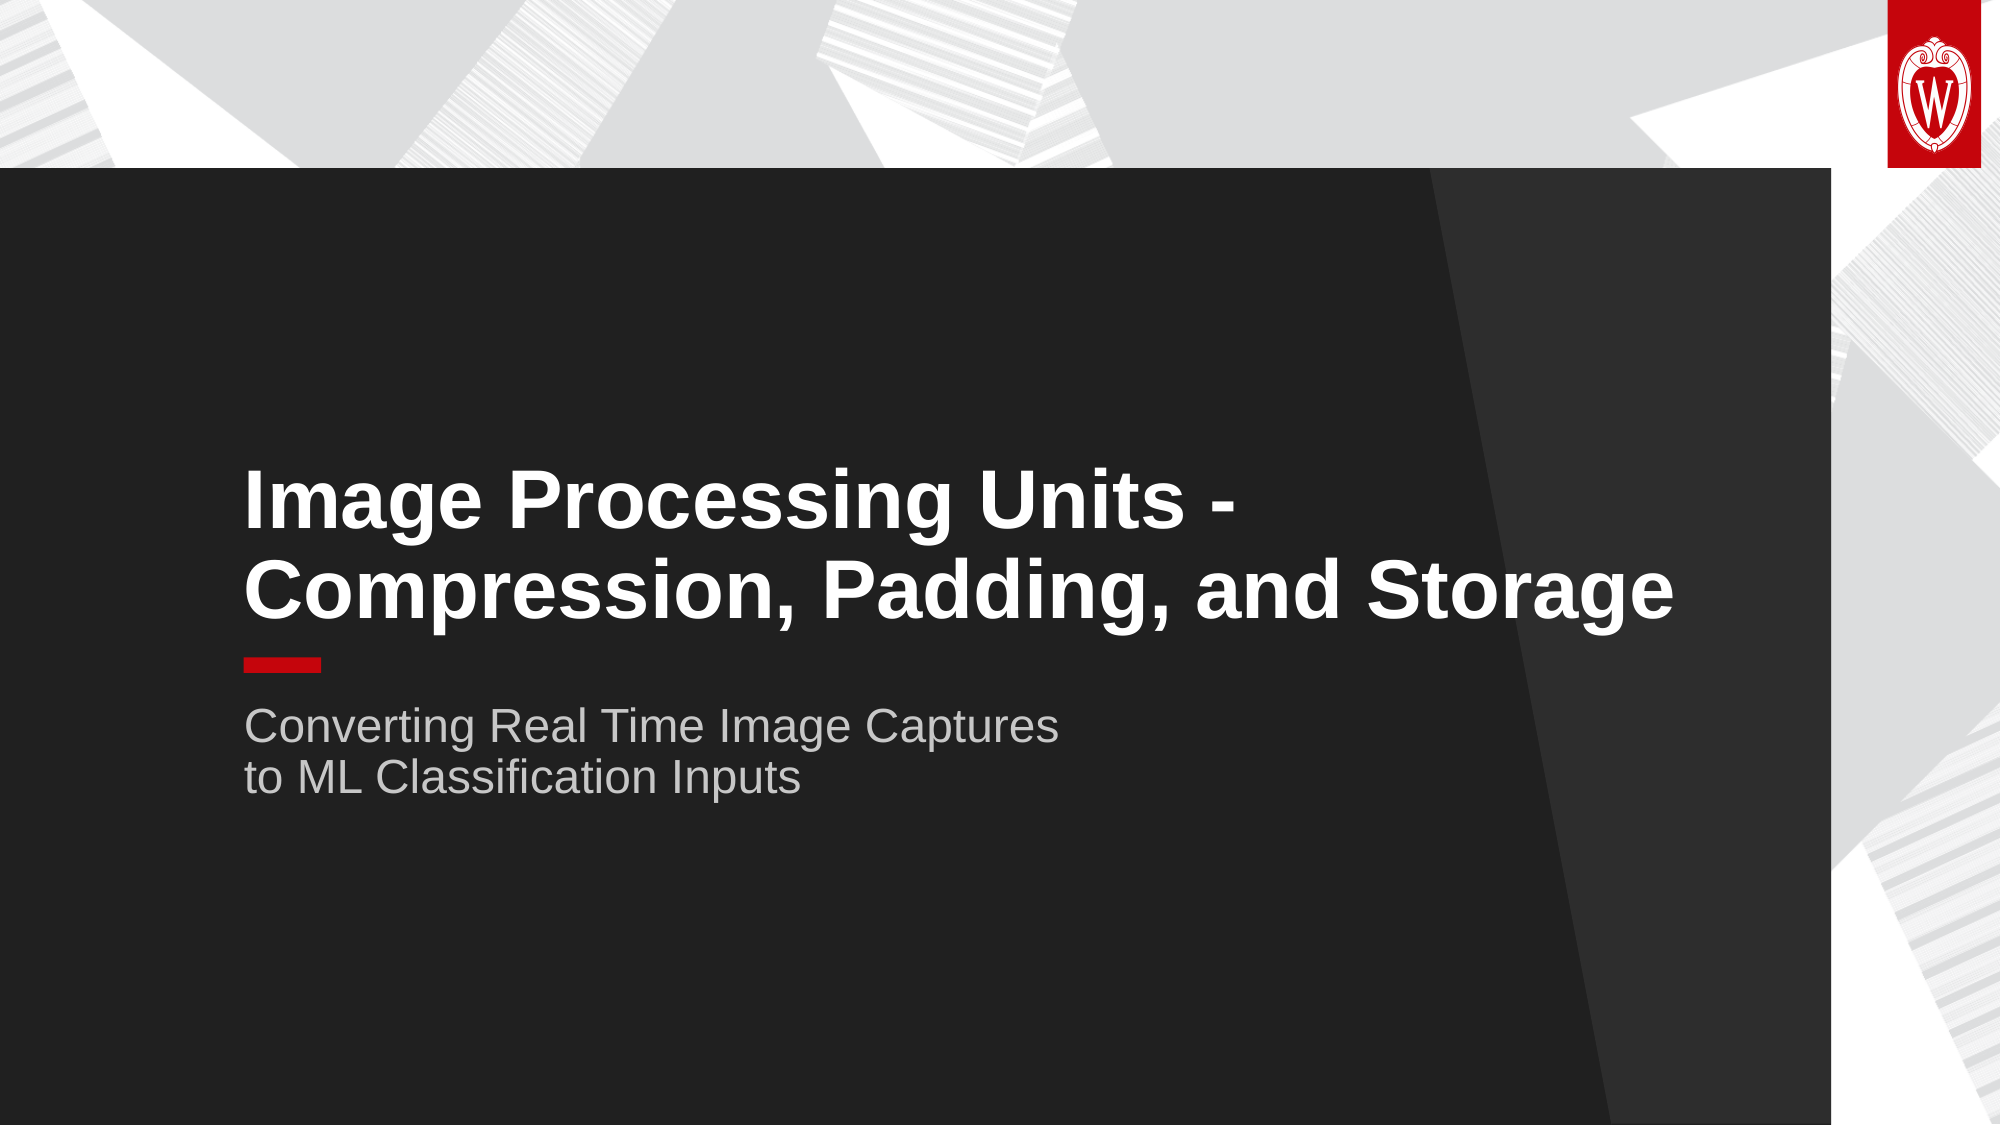

Image Processing Units - Compression, Padding, and Storage
Converting Real Time Image Captures to ML Classification Inputs